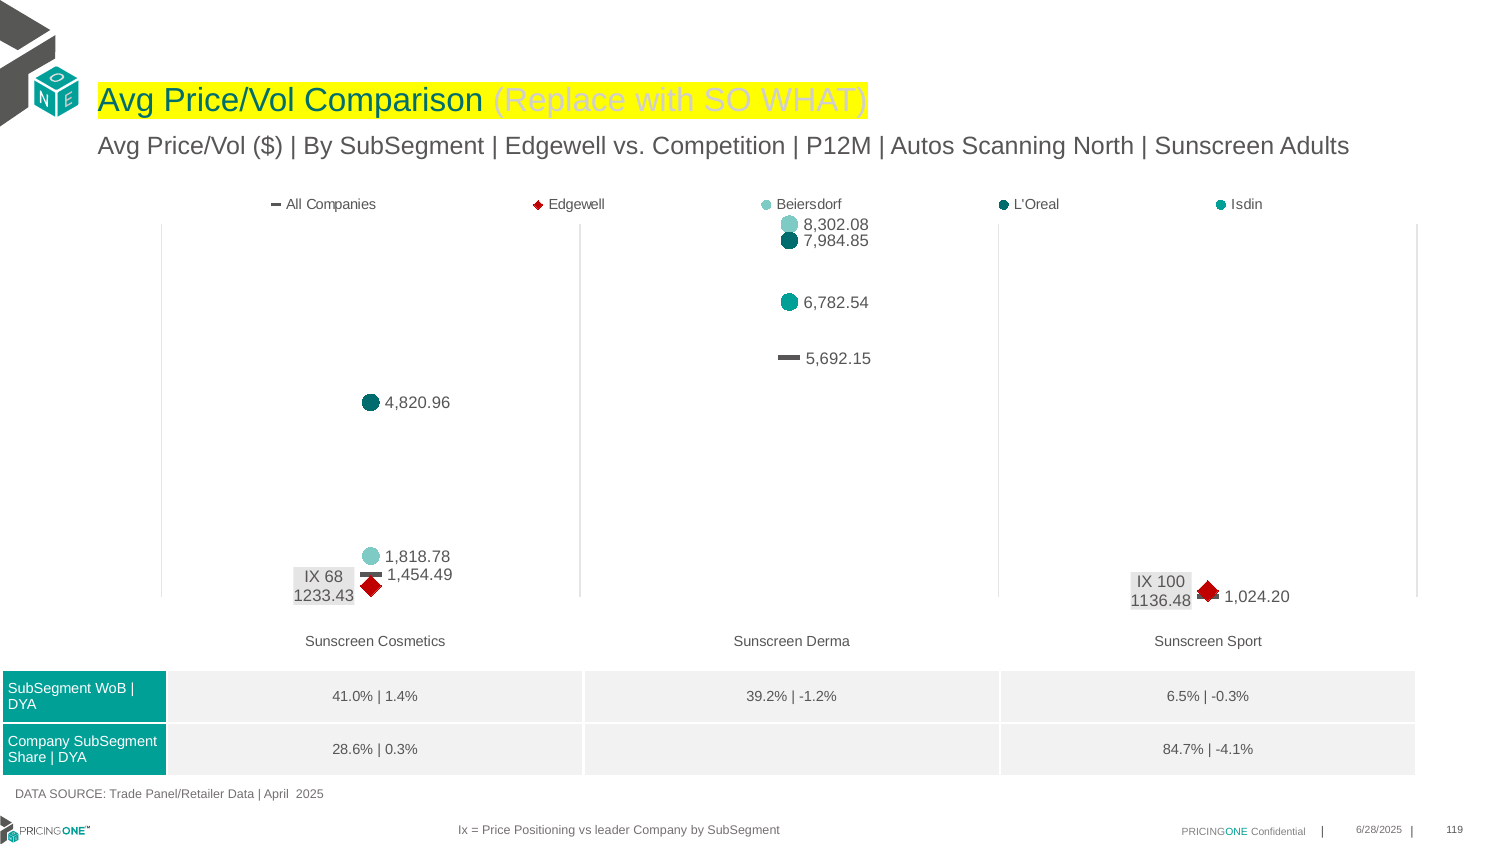

# Avg Price/Vol Comparison (Replace with SO WHAT)
Avg Price/Vol ($) | By SubSegment | Edgewell vs. Competition | P12M | Autos Scanning North | Sunscreen Adults

### Chart

| Category | All Companies | Edgewell | Beiersdorf | L'Oreal | Isdin |
|---|---|---|---|---|---|
| IX 68 | 1454.49 | 1233.43 | 1818.78 | 4820.96 | None |
| None | 5692.15 | None | 8302.08 | 7984.85 | 6782.54 |
| IX 100 | 1024.2 | 1136.48 | None | None | None |
|  | Sunscreen Cosmetics | Sunscreen Derma | Sunscreen Sport |
| --- | --- | --- | --- |
| SubSegment WoB | DYA | 41.0% | 1.4% | 39.2% | -1.2% | 6.5% | -0.3% |
| Company SubSegment Share | DYA | 28.6% | 0.3% |  | 84.7% | -4.1% |
DATA SOURCE: Trade Panel/Retailer Data | April  2025
Ix = Price Positioning vs leader Company by SubSegment
6/28/2025
119